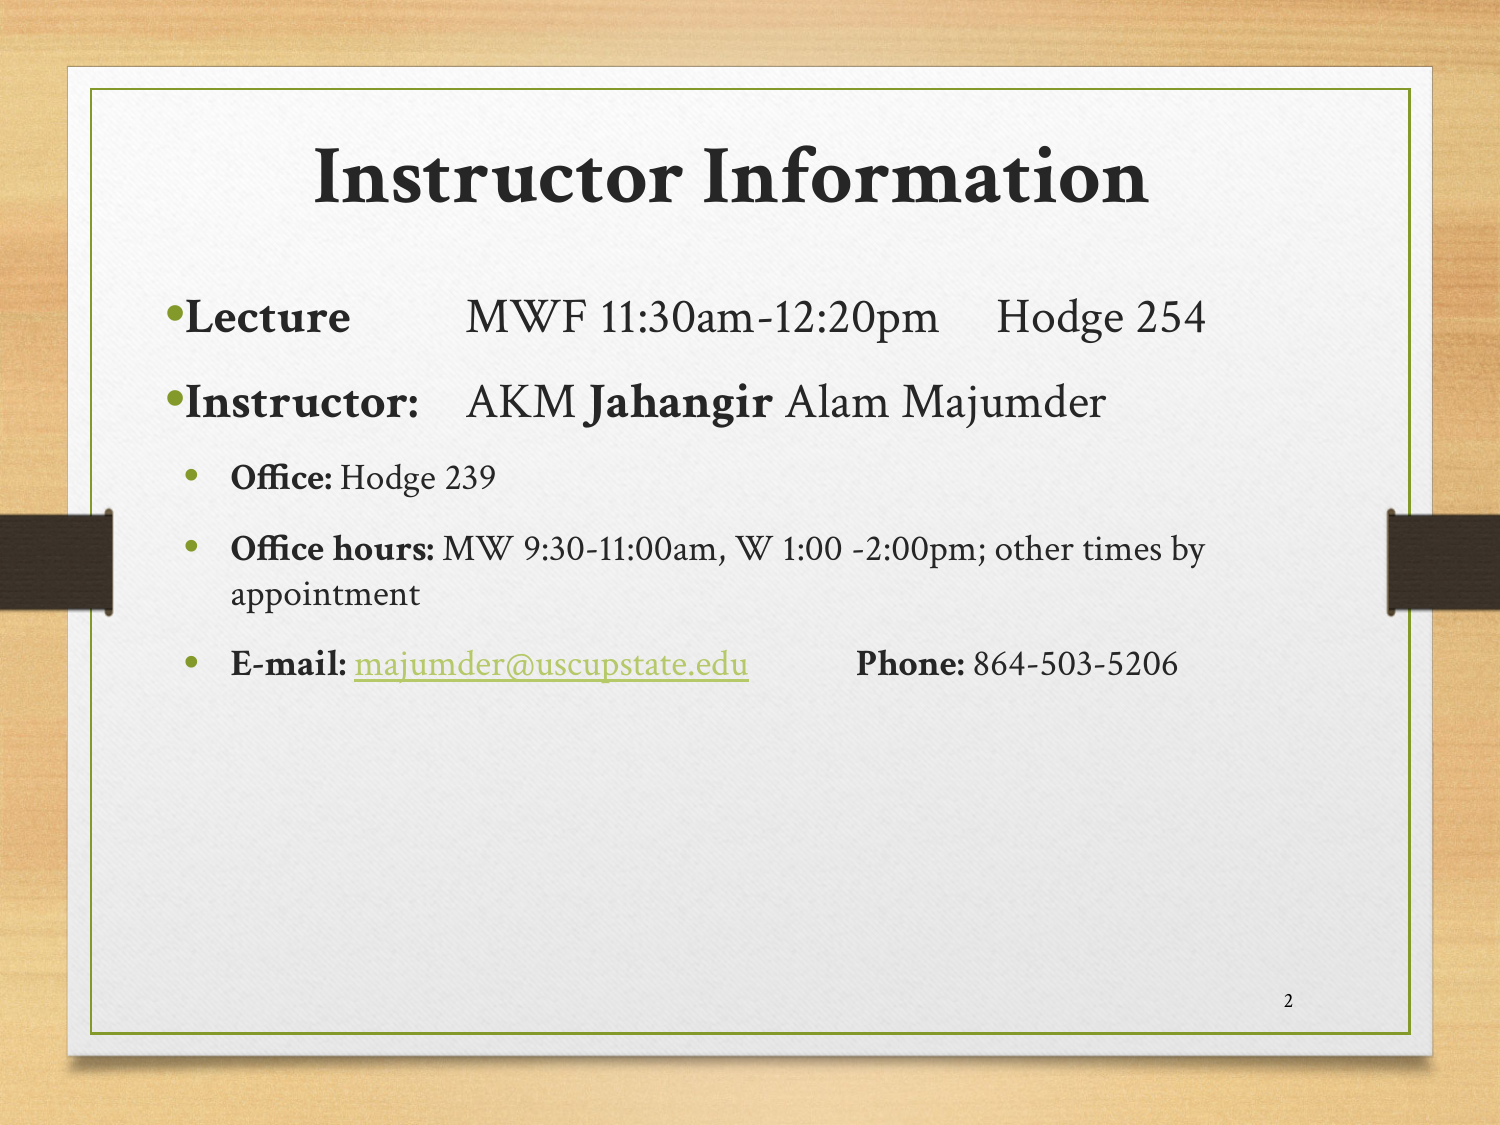

Instructor Information
Lecture 	MWF 11:30am-12:20pm     Hodge 254
Instructor:	AKM Jahangir Alam Majumder
Office: Hodge 239
Office hours: MW 9:30-11:00am, W 1:00 -2:00pm; other times by appointment
E-mail: majumder@uscupstate.edu 	   Phone: 864-503-5206

2